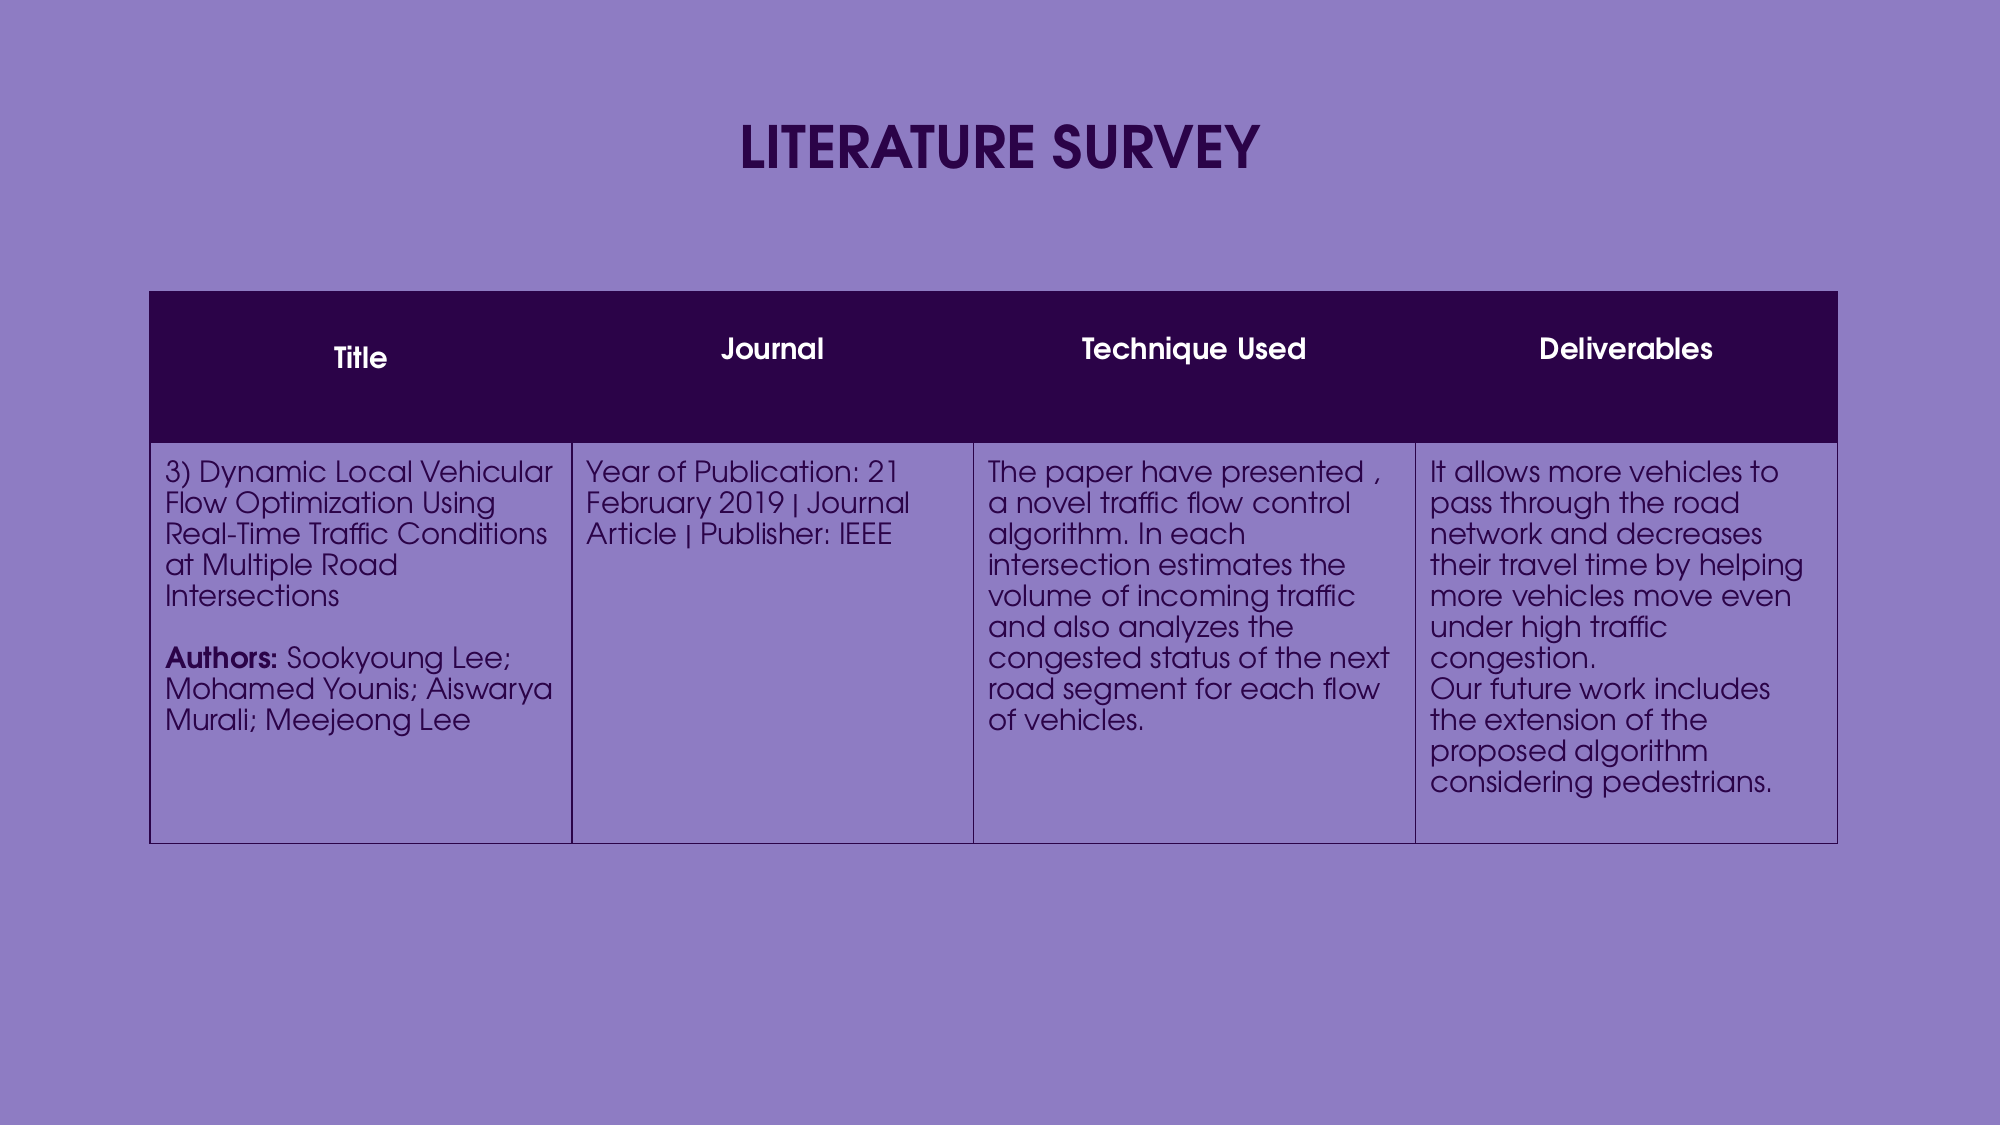

# LITERATURE SURVEY
| Title | Journal | Technique Used | Deliverables |
| --- | --- | --- | --- |
| 3) Dynamic Local Vehicular Flow Optimization Using Real-Time Traffic Conditions at Multiple Road Intersections Authors: Sookyoung Lee; Mohamed Younis; Aiswarya Murali; Meejeong Lee | Year of Publication: 21 February 2019 | Journal Article | Publisher: IEEE | The paper have presented , a novel traffic flow control algorithm. In each intersection estimates the volume of incoming traffic and also analyzes the congested status of the next road segment for each flow of vehicles. | It allows more vehicles to pass through the road network and decreases their travel time by helping more vehicles move even under high traffic congestion. Our future work includes the extension of the proposed algorithm considering pedestrians. |